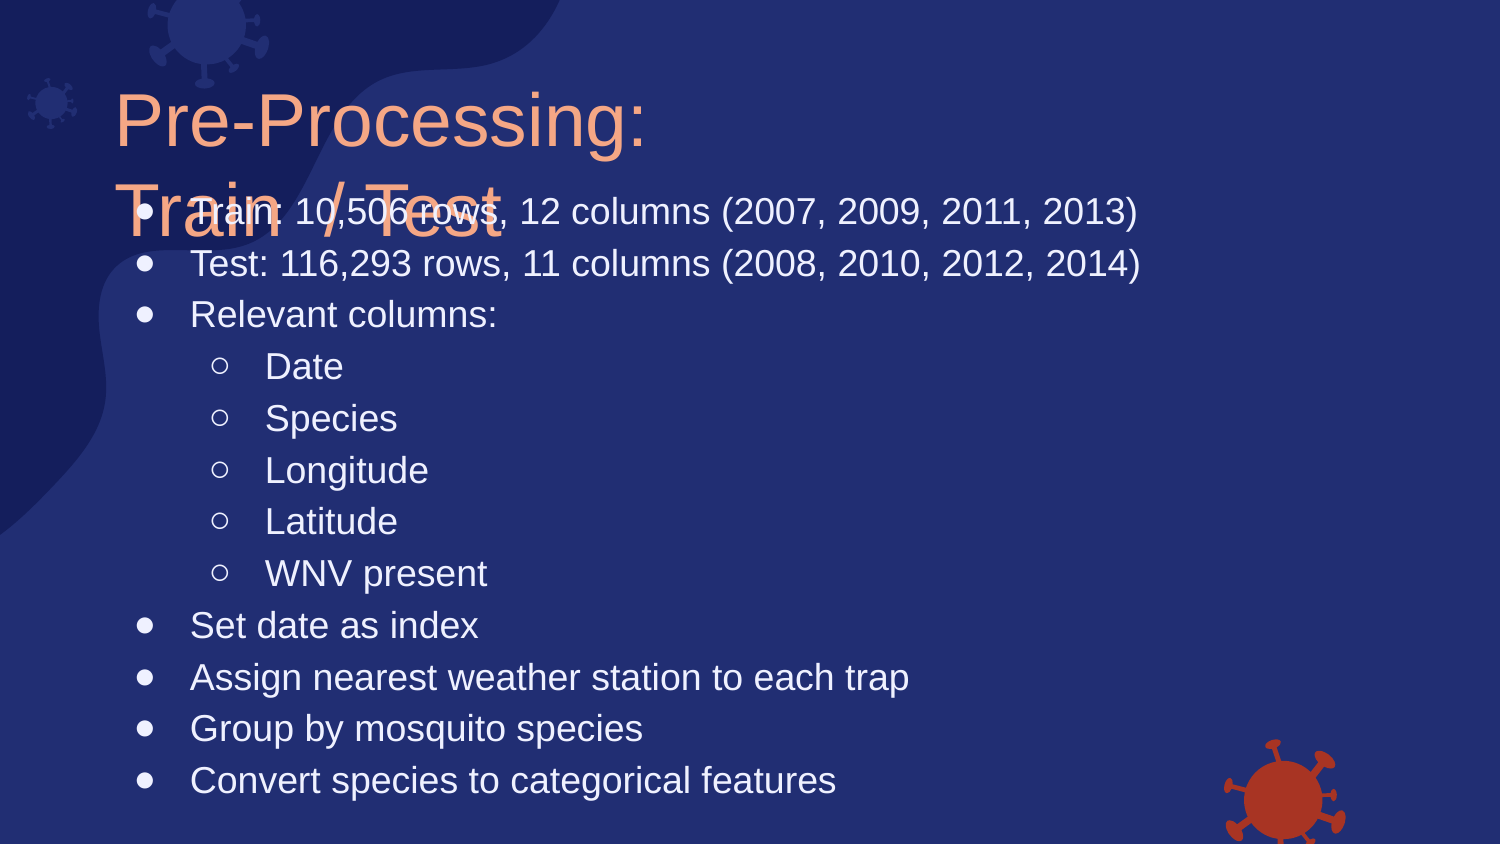

# Pre-Processing: Train  / Test
Train: 10,506 rows, 12 columns (2007, 2009, 2011, 2013)
Test: 116,293 rows, 11 columns (2008, 2010, 2012, 2014)
Relevant columns:
Date
Species
Longitude
Latitude
WNV present
Set date as index
Assign nearest weather station to each trap
Group by mosquito species
Convert species to categorical features